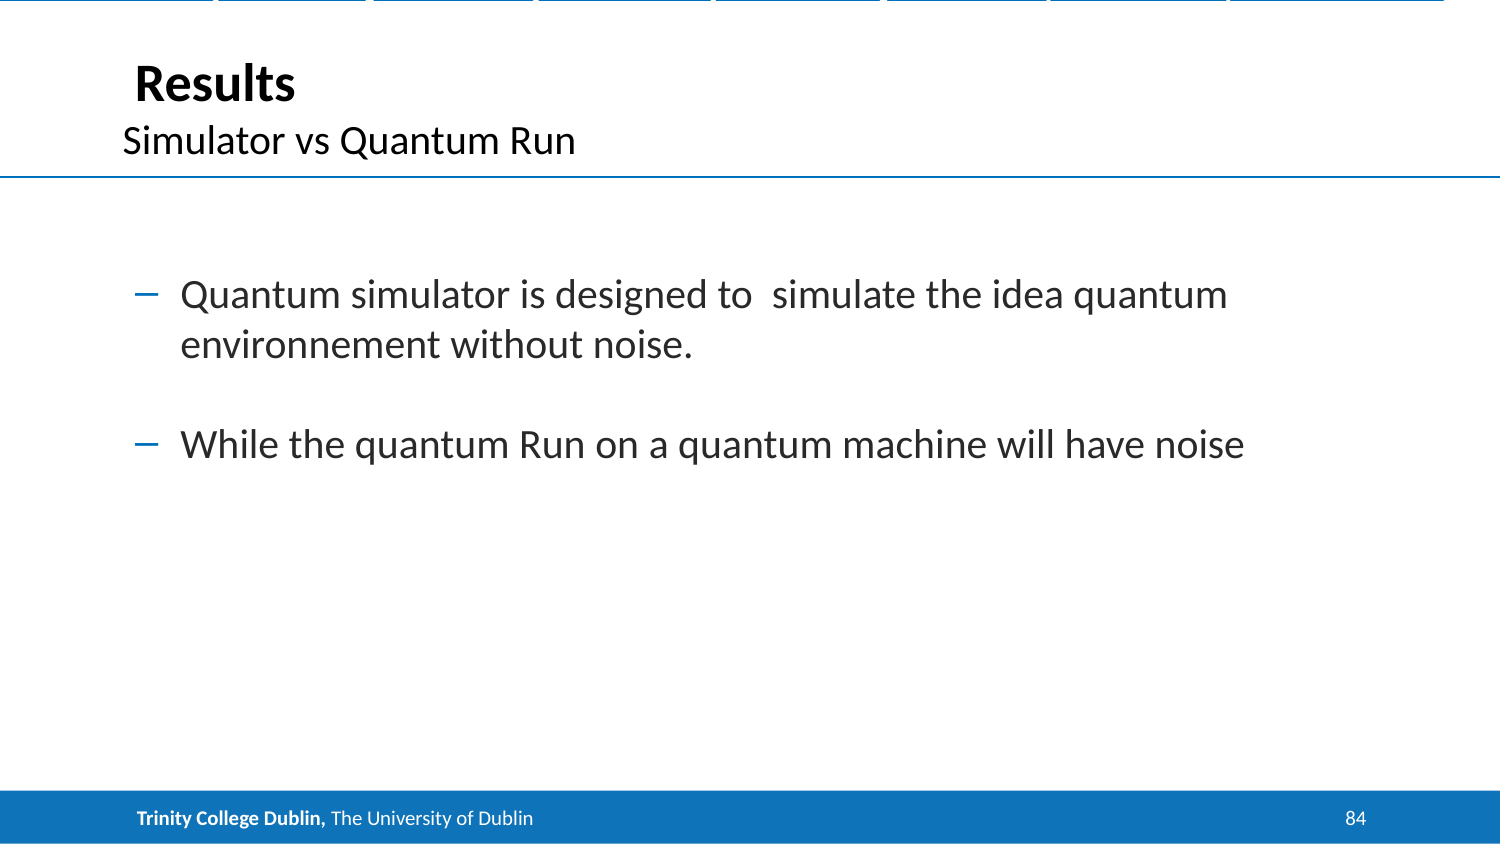

Introduction & background
The Circuits
Data Encoding
Quantum
    Run
Classical
   Run
Results
   Future
   Work
Conclusion
# Results
Simulator vs Quantum Run

Quantum simulator is designed to  simulate the idea quantum environnement without noise.

While the quantum Run on a quantum machine will have noise